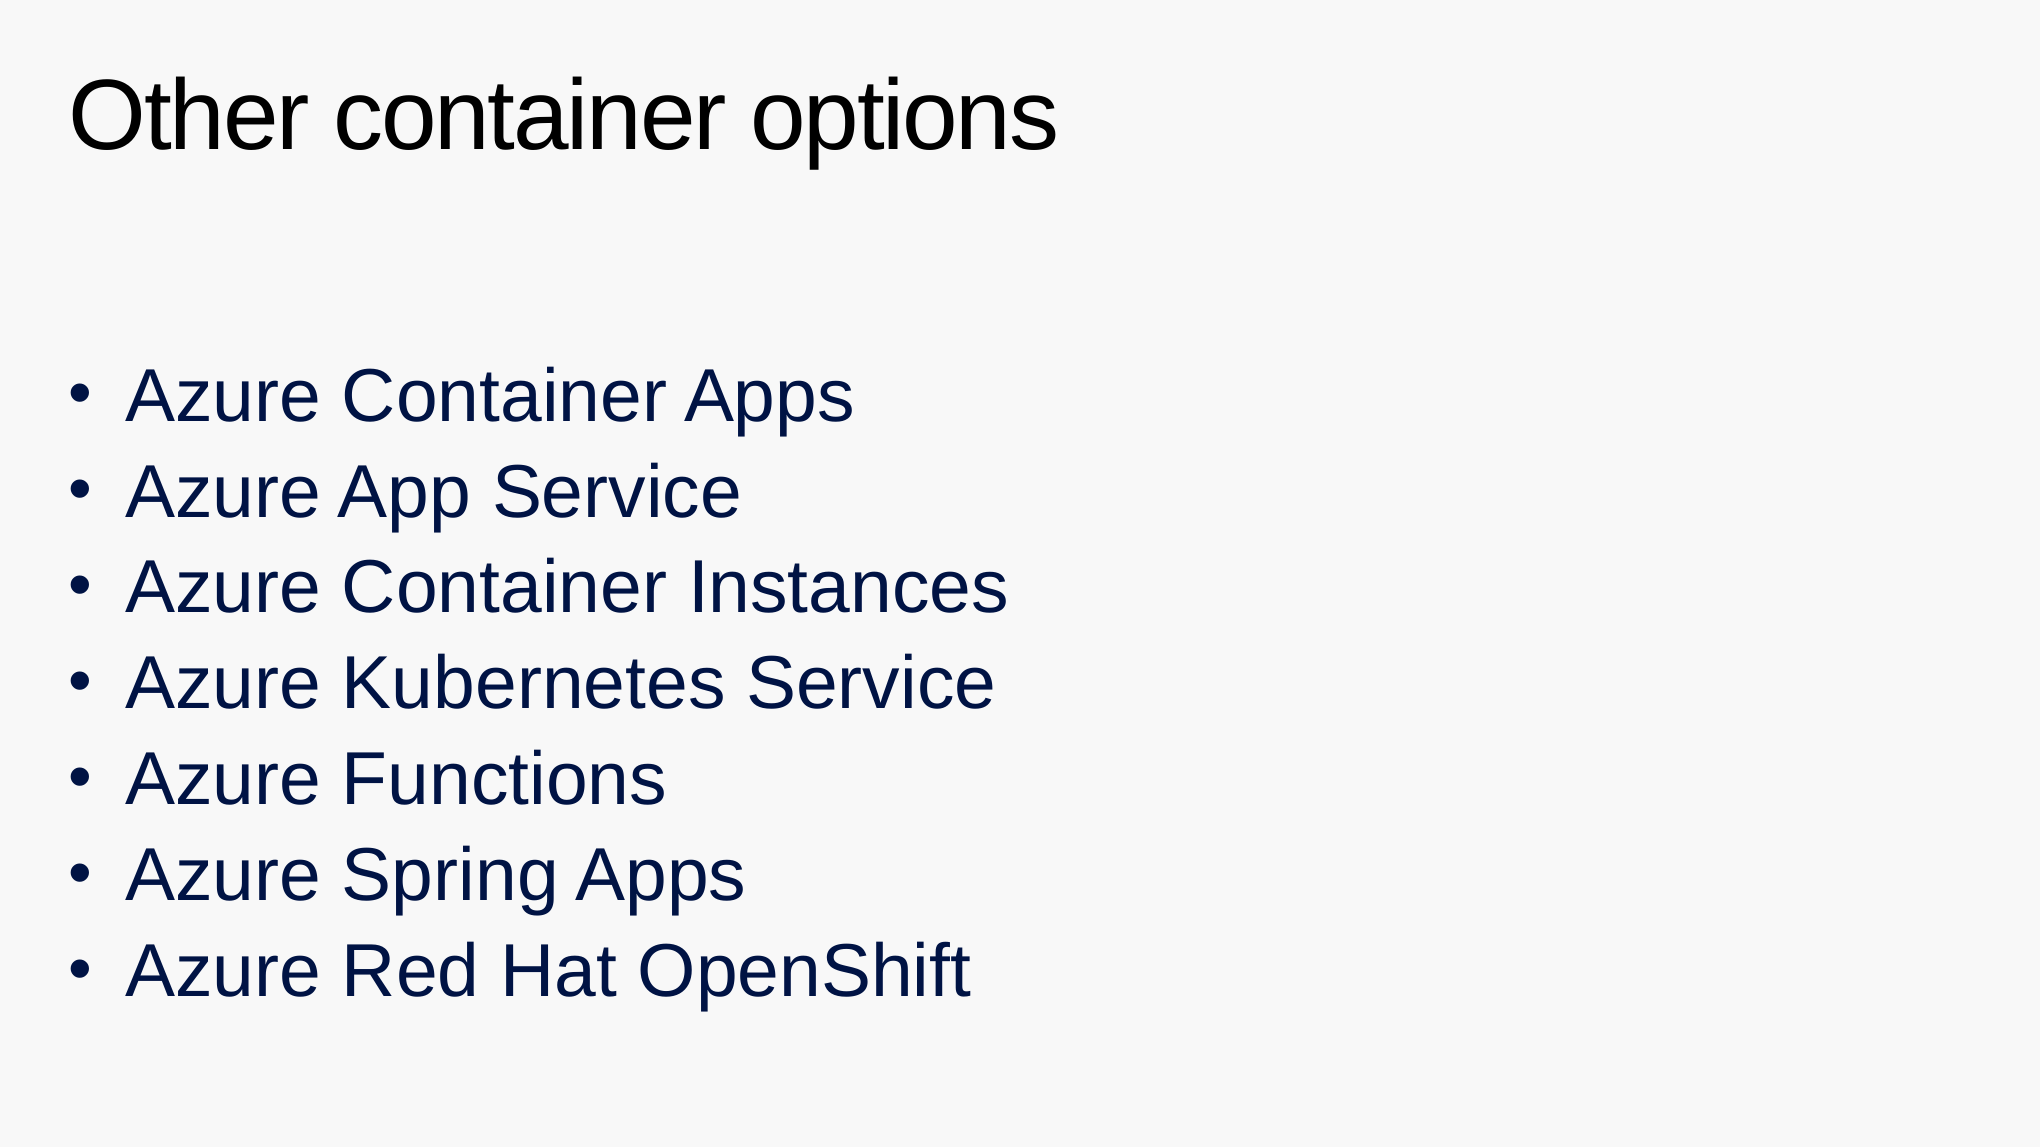

# Other container options
Azure Container Apps
Azure App Service
Azure Container Instances
Azure Kubernetes Service
Azure Functions
Azure Spring Apps
Azure Red Hat OpenShift